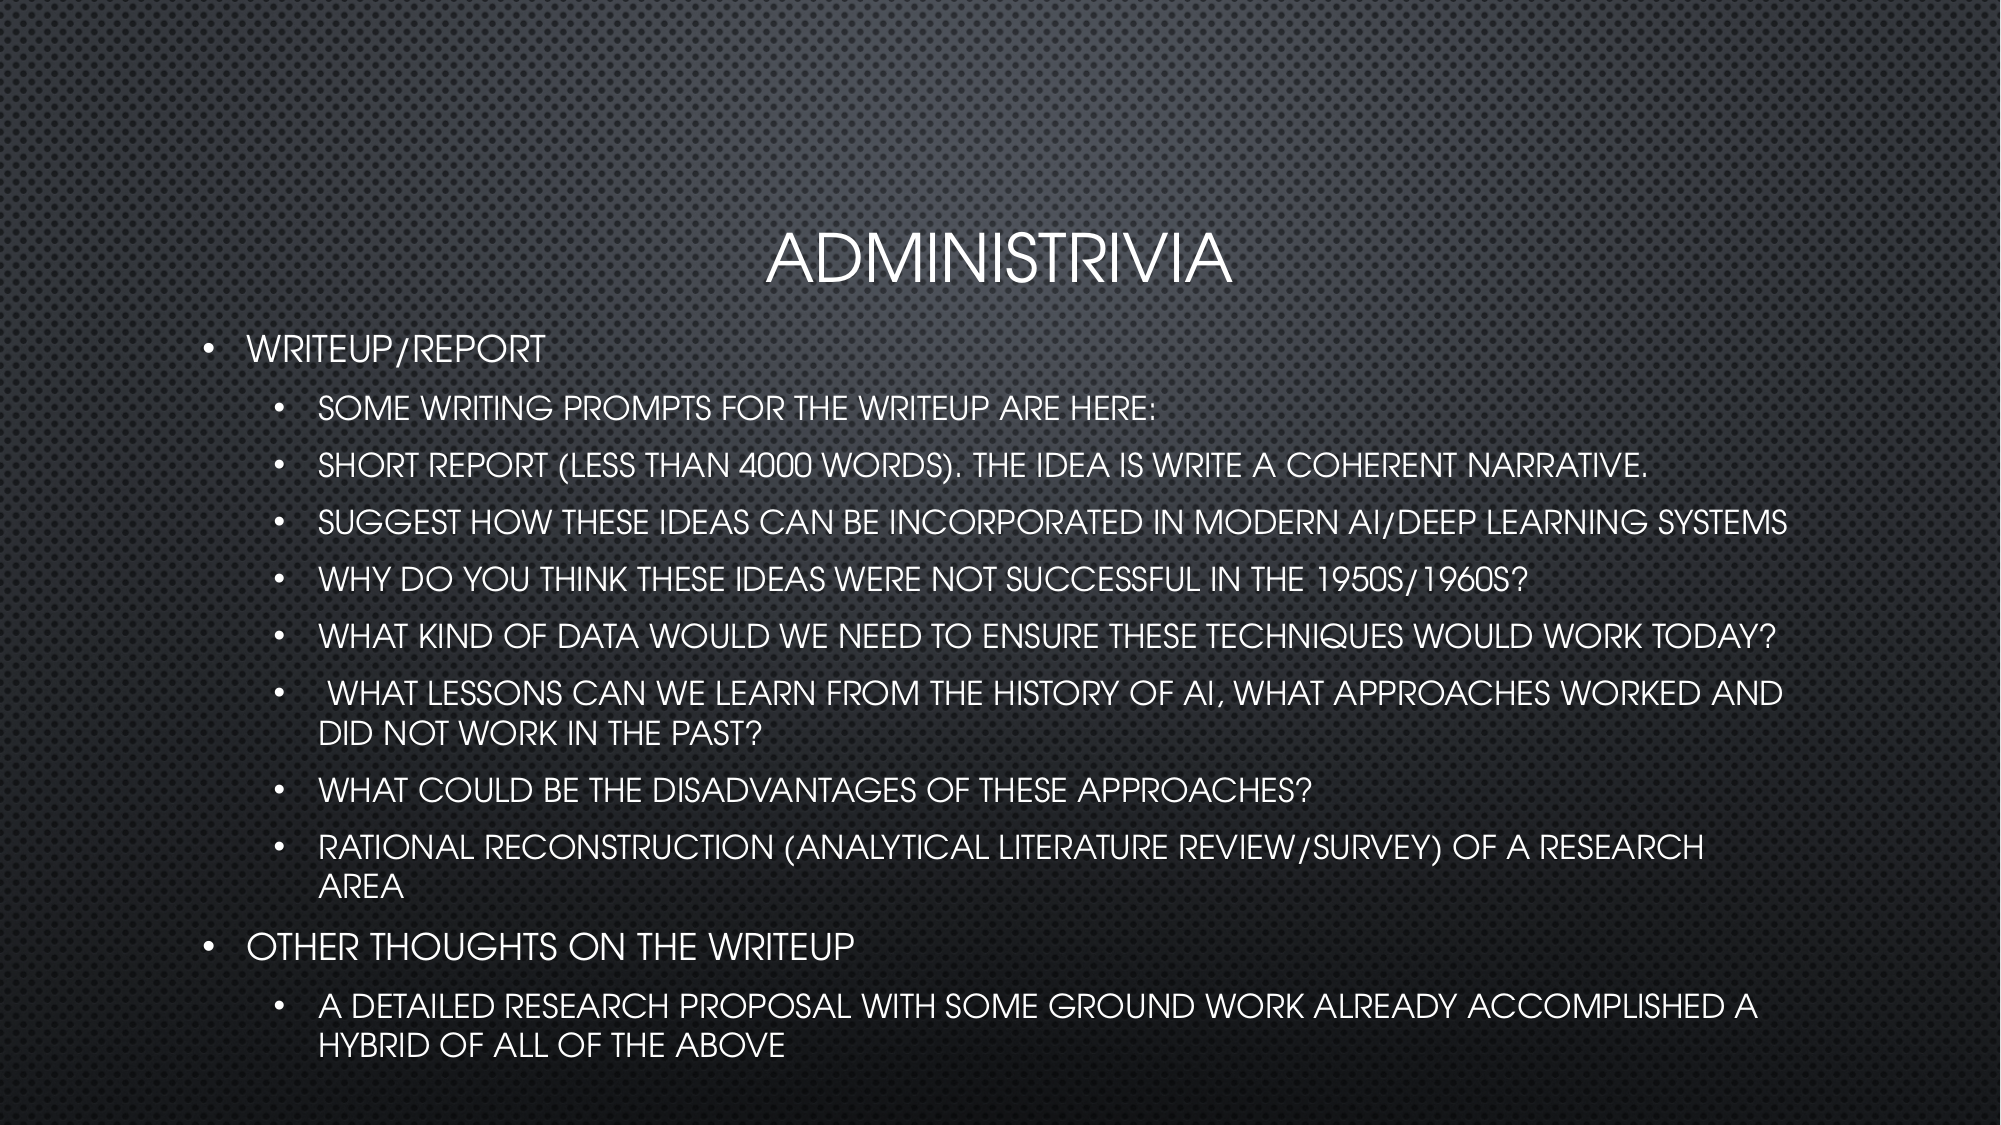

# administrivia
WRITEUP/REPORT
Some writing prompts for the writeup are here:
Short report (less than 4000 words). The idea is write a coherent narrative.
Suggest how these ideas can be incorporated in modern AI/deep learning systems
Why do you think these ideas were not successful in the 1950s/1960s?
What kind of data would we need to ensure these techniques would work today?
 What lessons can we learn from the history of AI, what approaches worked and did not work in the past?
What could be the disadvantages of these approaches?
Rational reconstruction (analytical literature review/survey) of a research area
Other thoughts on the writeup
A detailed research proposal with some ground work already accomplished A hybrid of all of the above